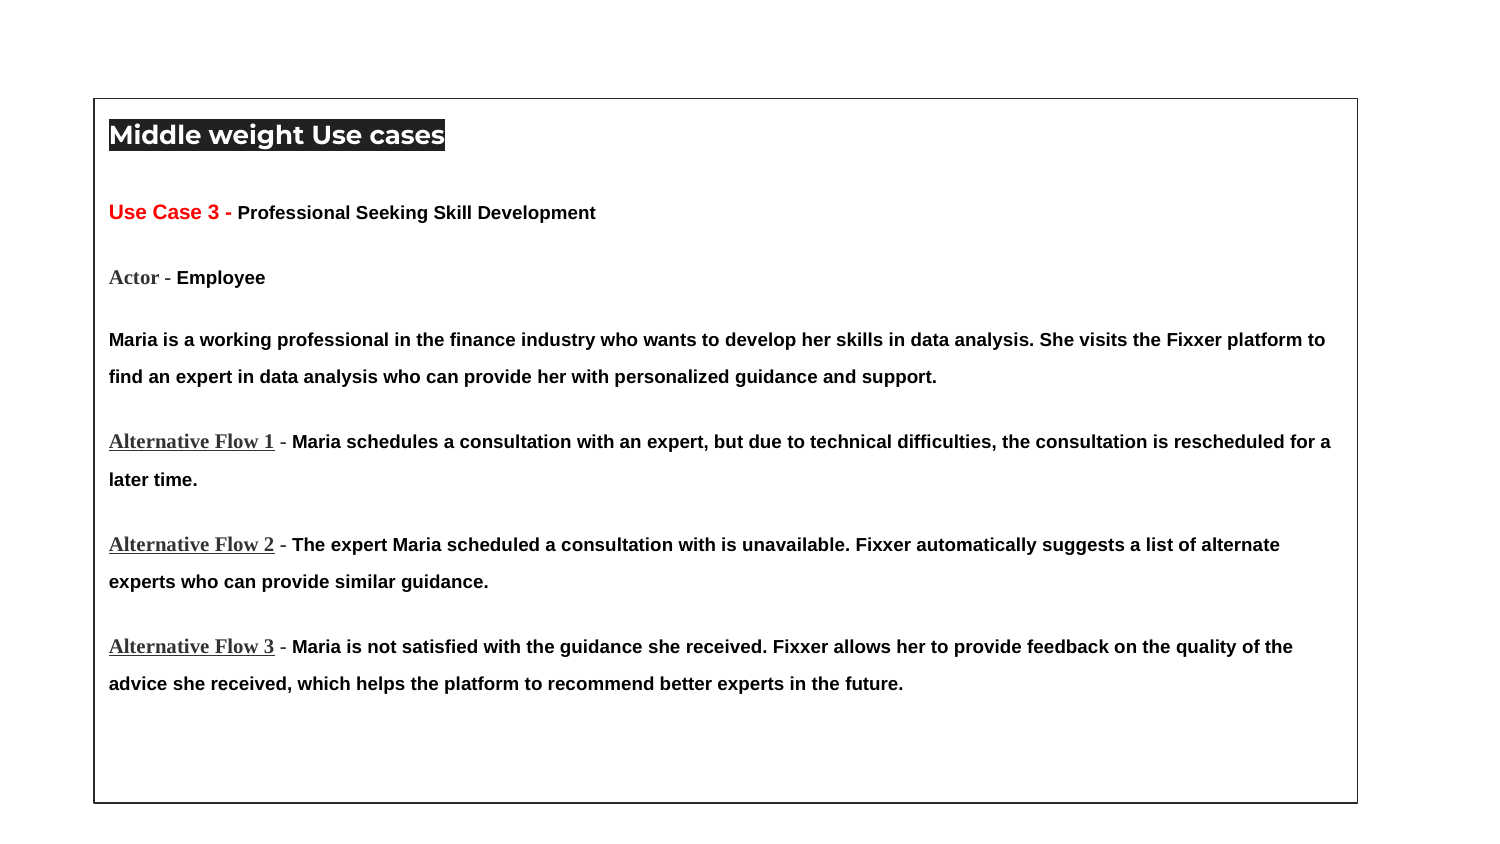

Middle weight Use cases
Use Case 3 - Professional Seeking Skill Development
Actor - Employee
Maria is a working professional in the finance industry who wants to develop her skills in data analysis. She visits the Fixxer platform to find an expert in data analysis who can provide her with personalized guidance and support.
Alternative Flow 1 - Maria schedules a consultation with an expert, but due to technical difficulties, the consultation is rescheduled for a later time.
Alternative Flow 2 - The expert Maria scheduled a consultation with is unavailable. Fixxer automatically suggests a list of alternate experts who can provide similar guidance.
Alternative Flow 3 - Maria is not satisfied with the guidance she received. Fixxer allows her to provide feedback on the quality of the advice she received, which helps the platform to recommend better experts in the future.